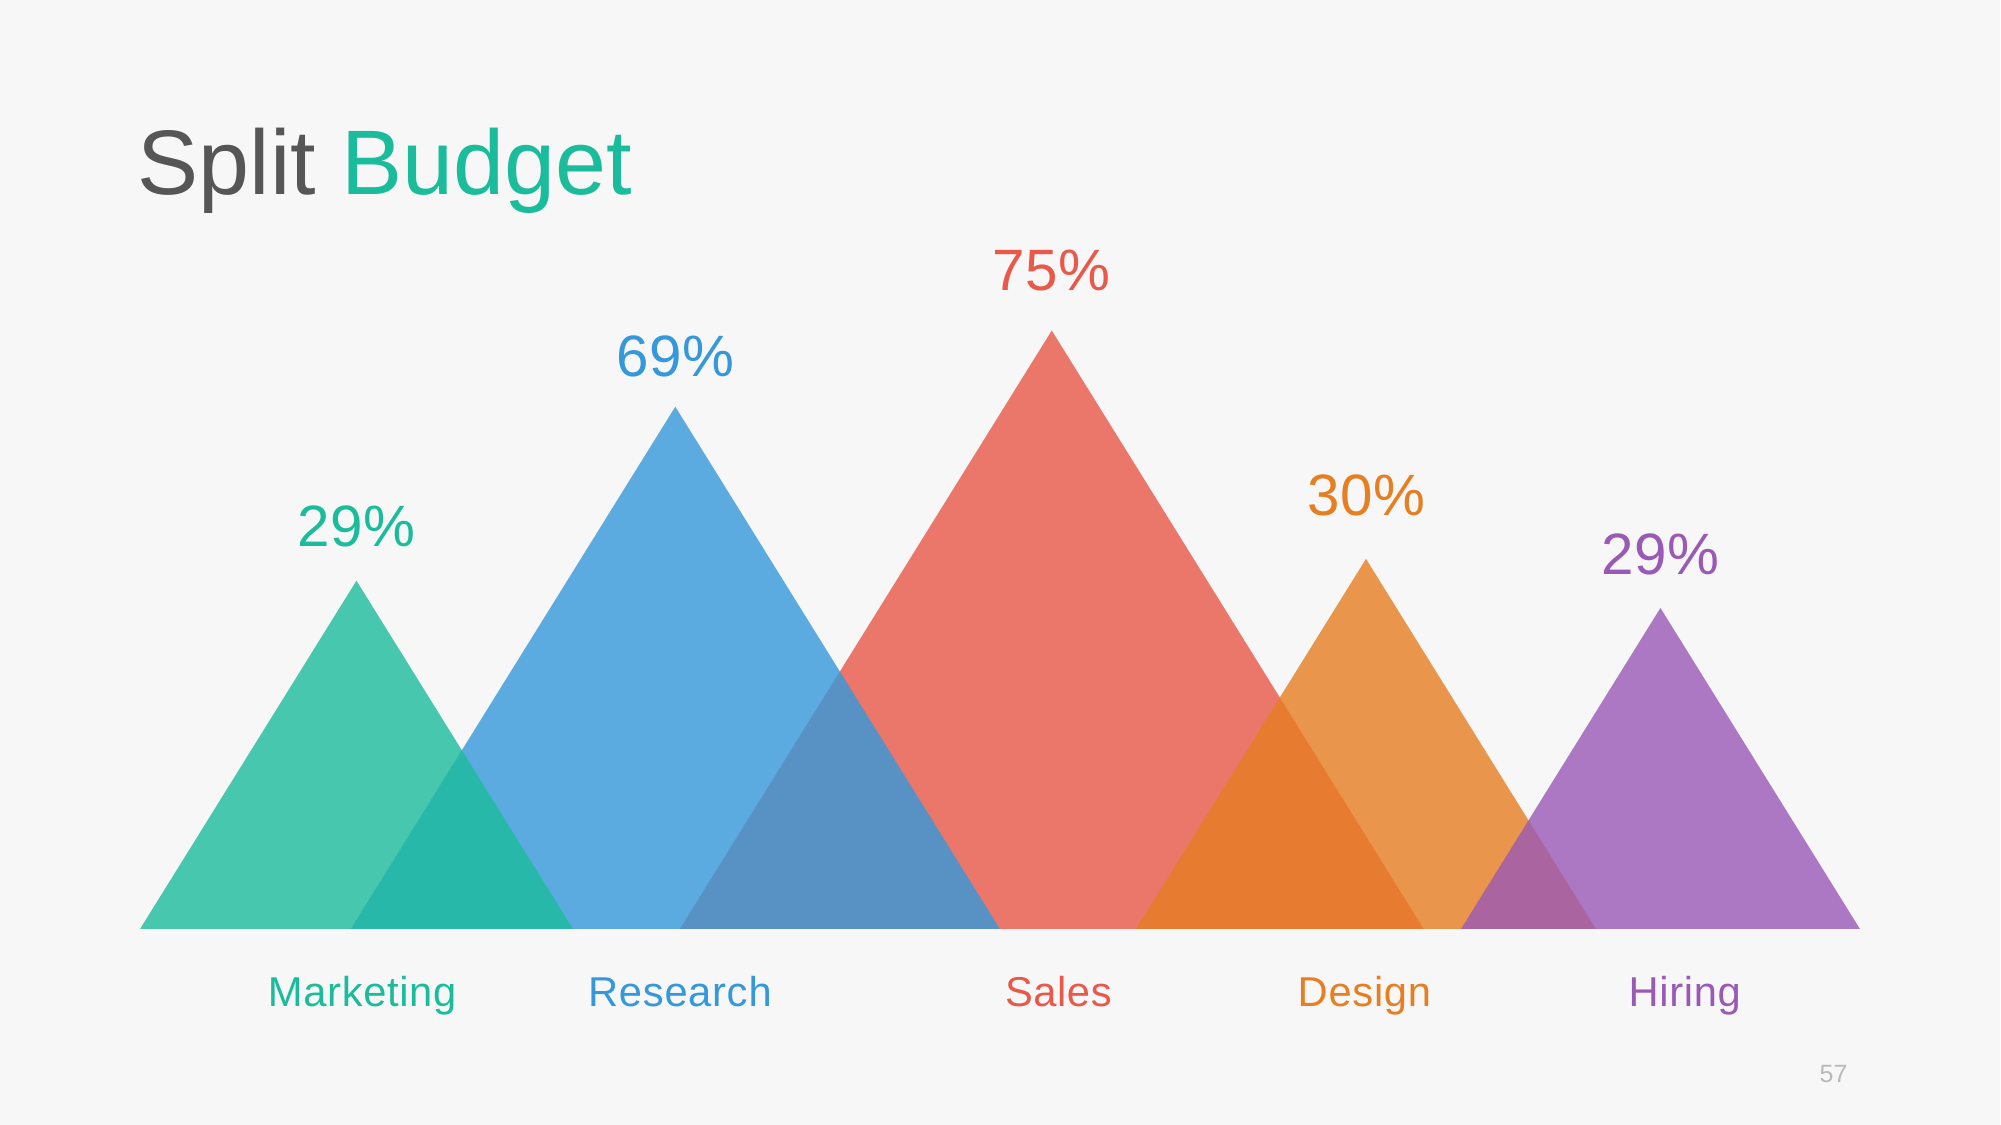

Split Budget
75%
69%

30%
29%
29%

Marketing
Research
Sales
Design
Hiring
57